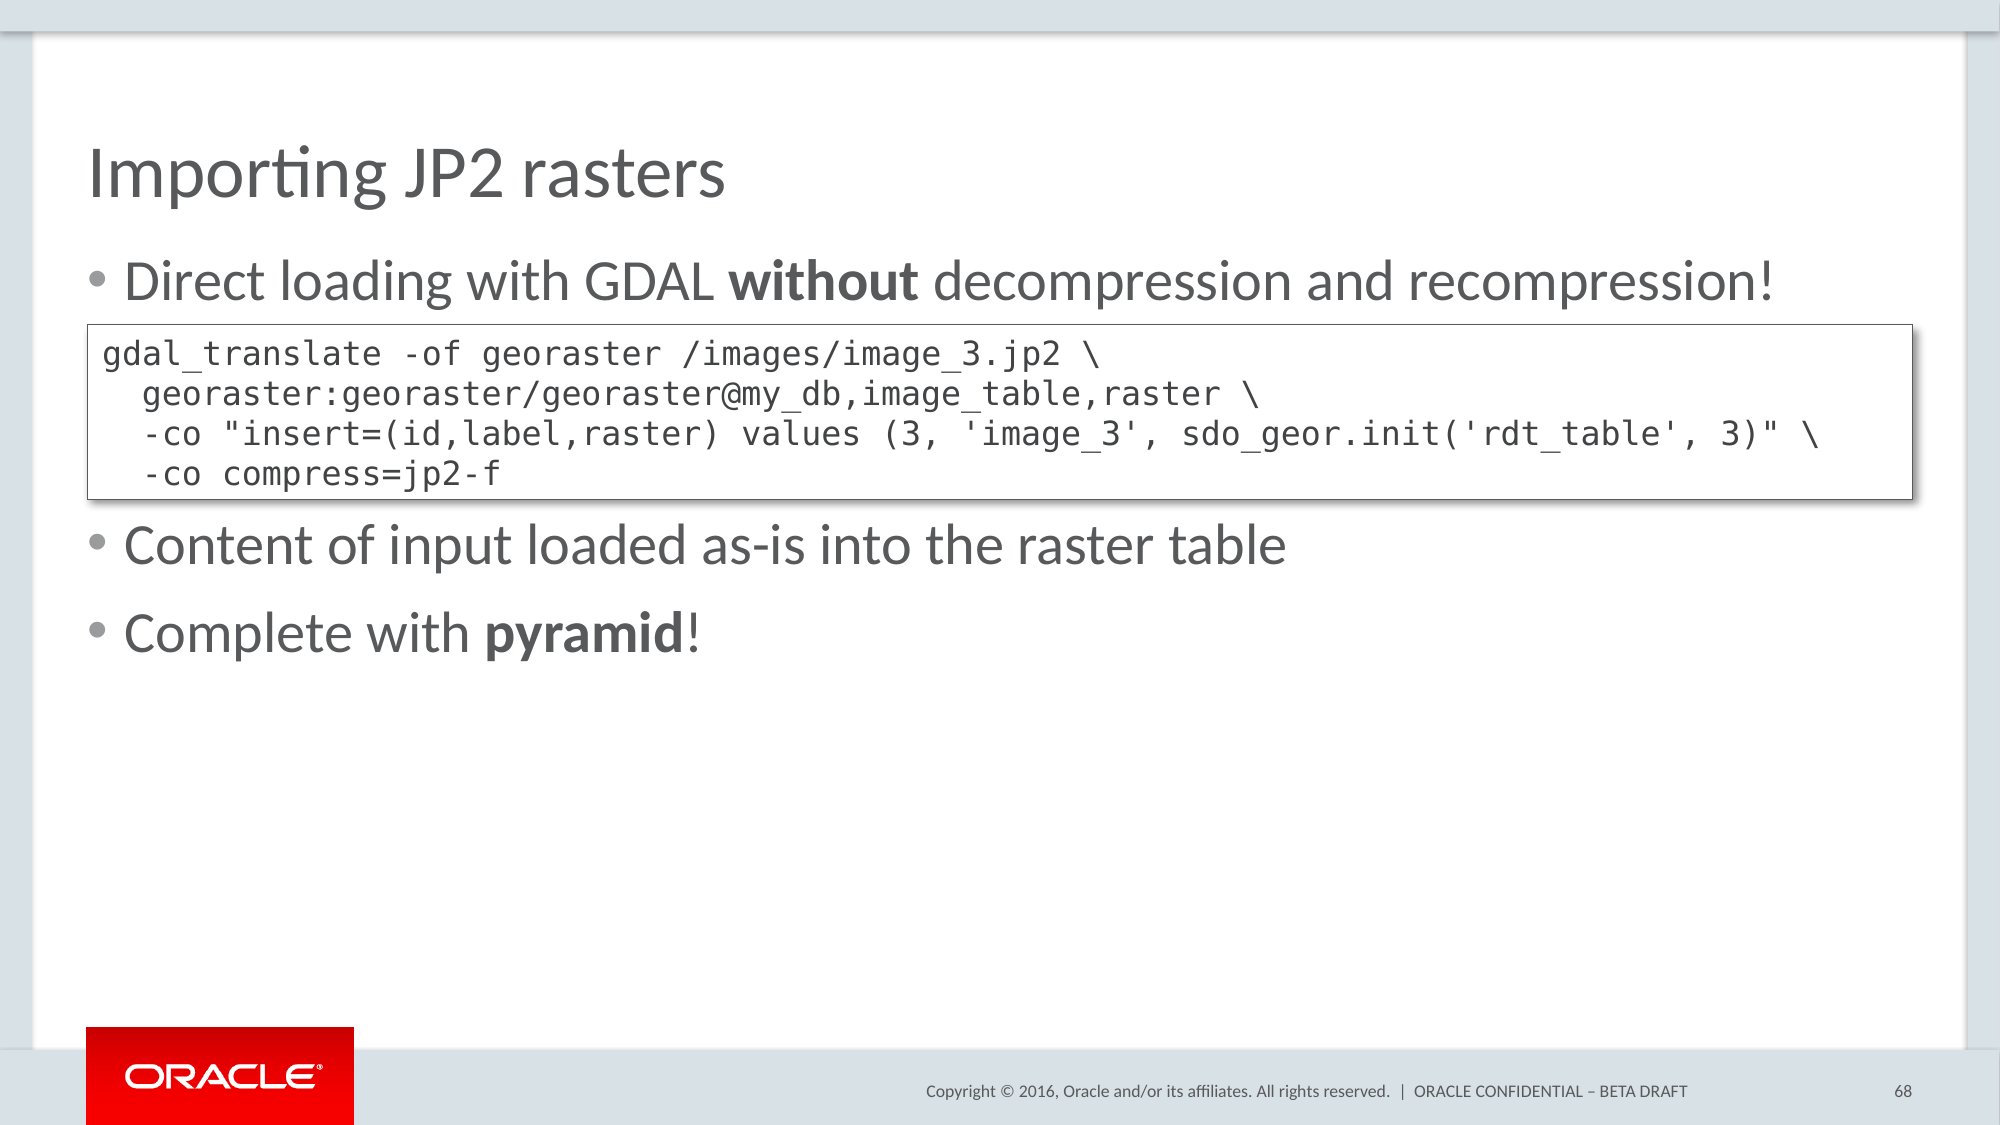

# Importing JP2 rasters
Direct loading with GDAL without decompression and recompression!

Content of input loaded as-is into the raster table
Complete with pyramid!
gdal_translate -of georaster /images/image_3.jp2 \
  georaster:georaster/georaster@my_db,image_table,raster \
  -co "insert=(id,label,raster) values (3, 'image_3', sdo_geor.init('rdt_table', 3)" \
  -co compress=jp2-f
ORACLE CONFIDENTIAL – BETA DRAFT
68